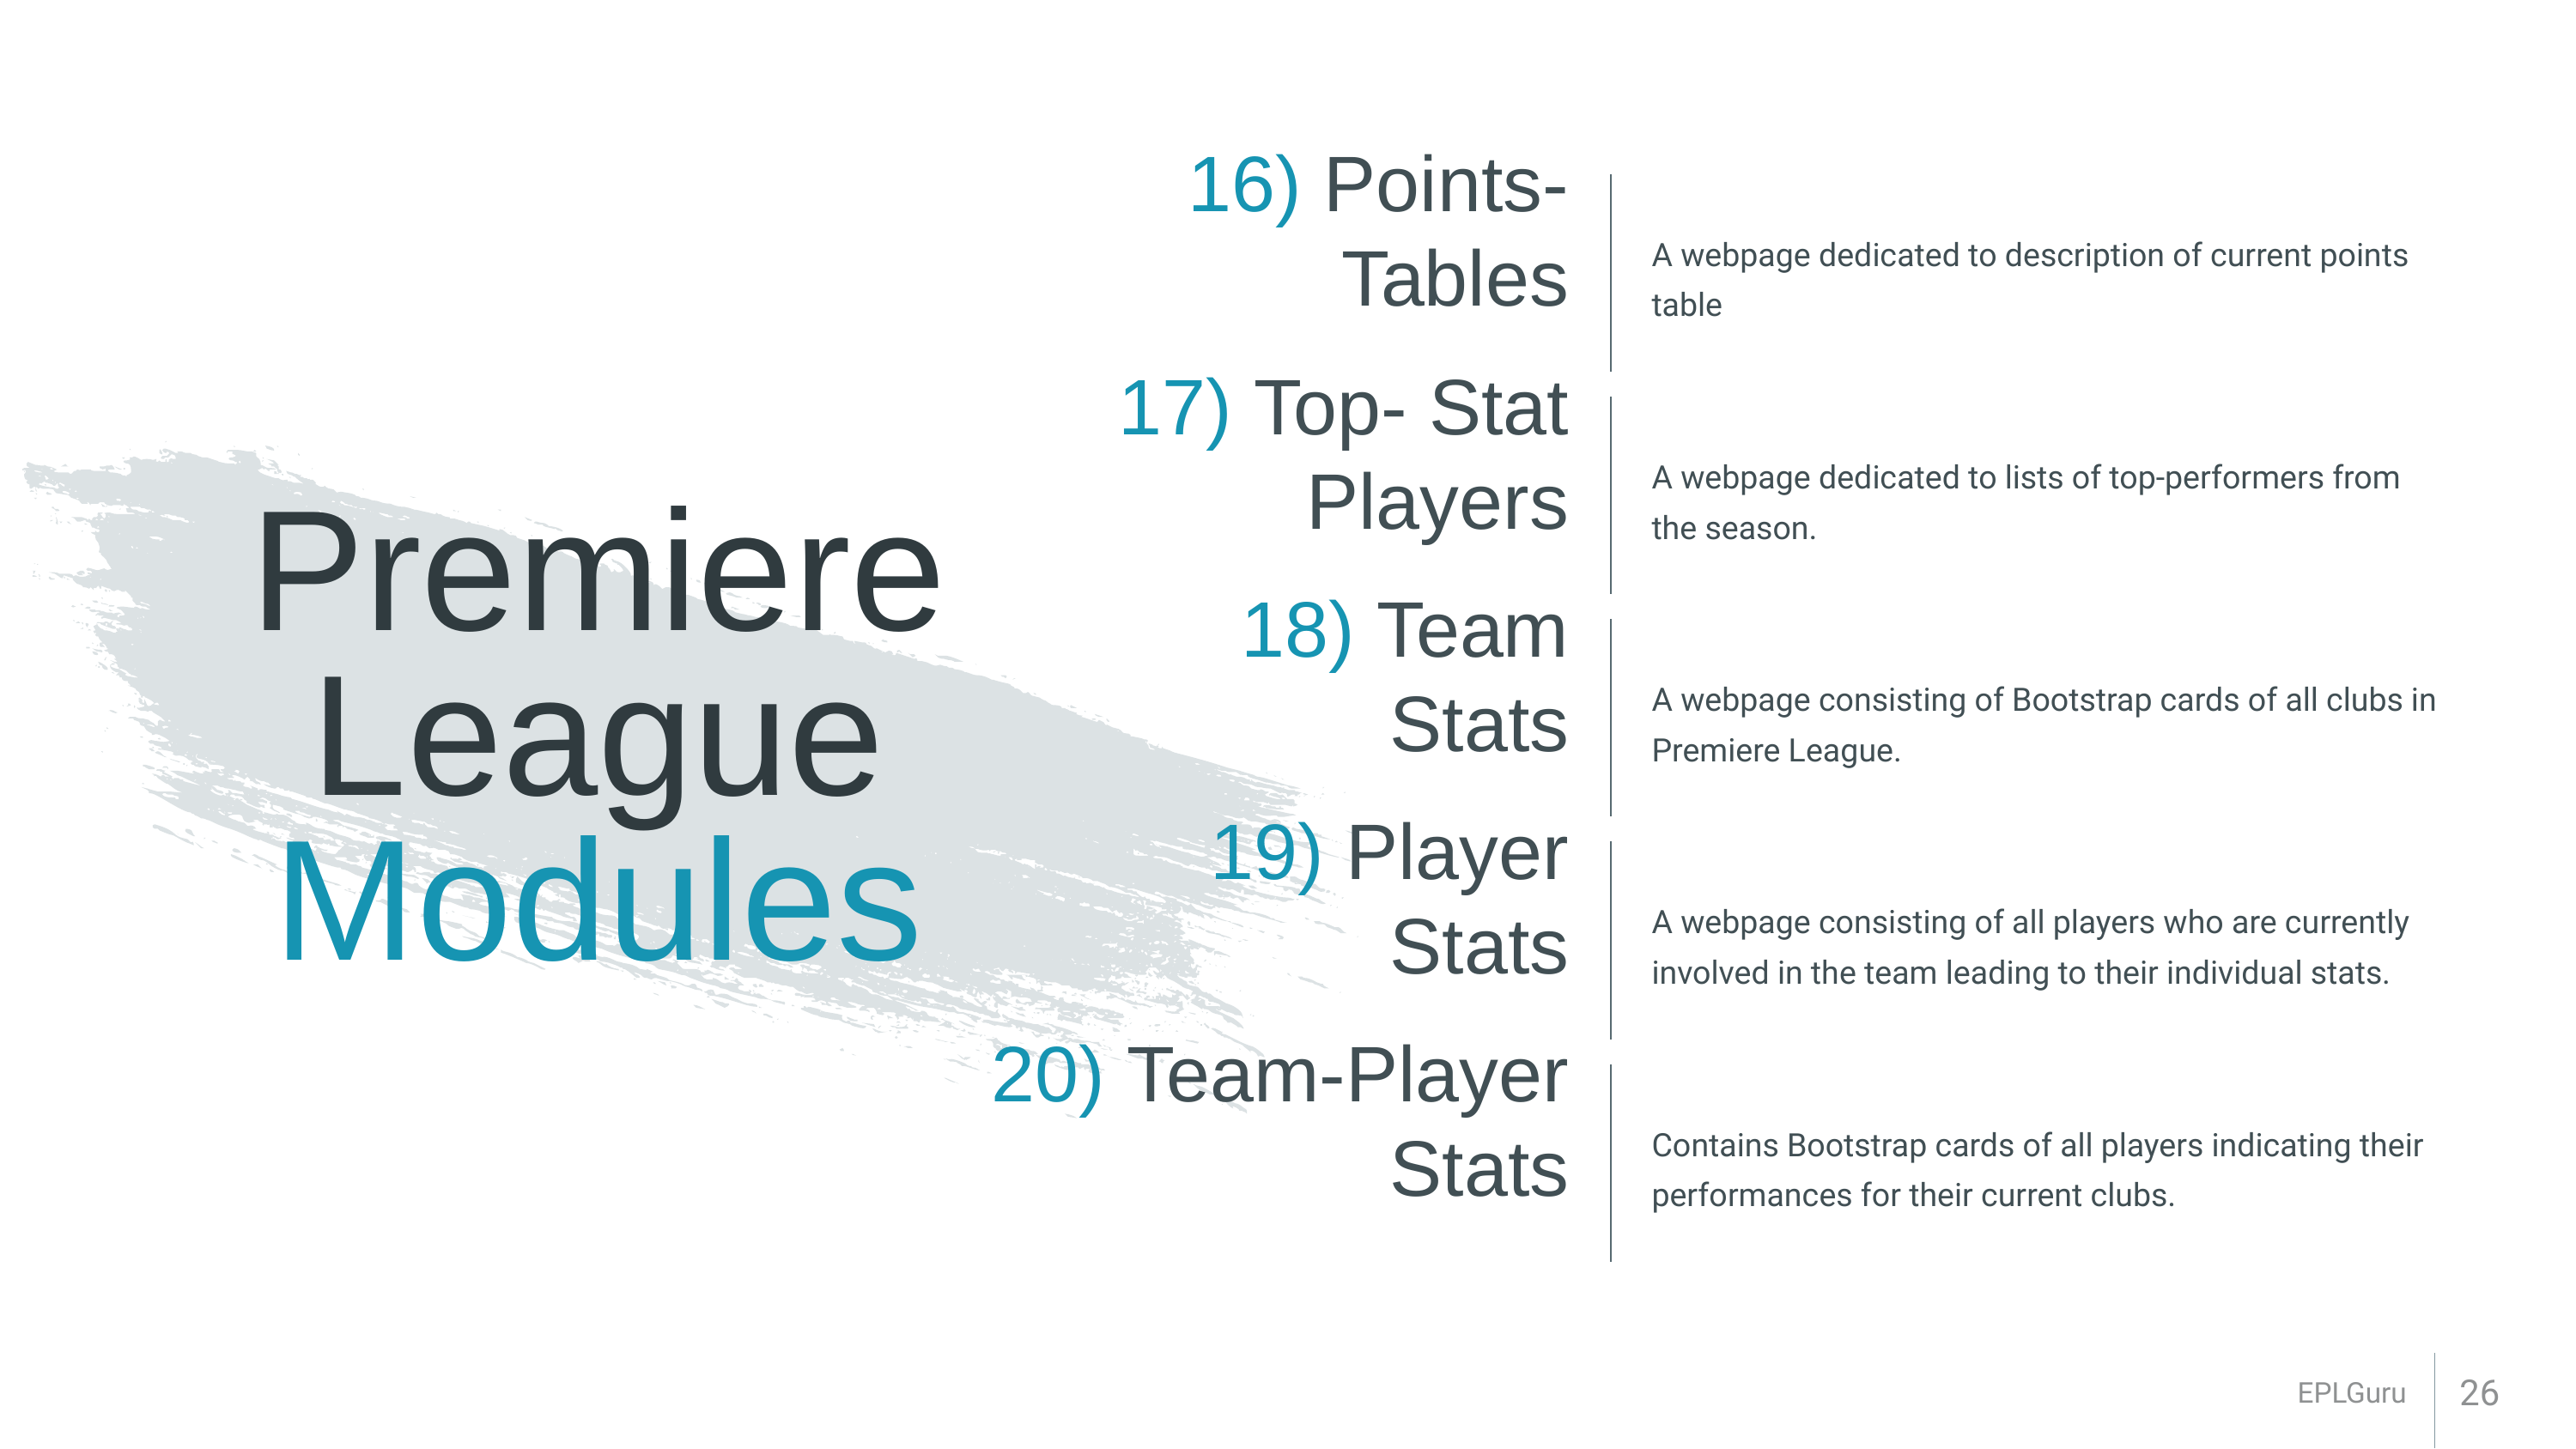

A webpage dedicated to description of current points table
16) Points-Tables
A webpage dedicated to lists of top-performers from the season.
17) Top- Stat Players
# Premiere League Modules
A webpage consisting of Bootstrap cards of all clubs in Premiere League.
18) Team Stats
A webpage consisting of all players who are currently involved in the team leading to their individual stats.
19) Player Stats
Contains Bootstrap cards of all players indicating their performances for their current clubs.
20) Team-Player Stats
26
EPLGuru